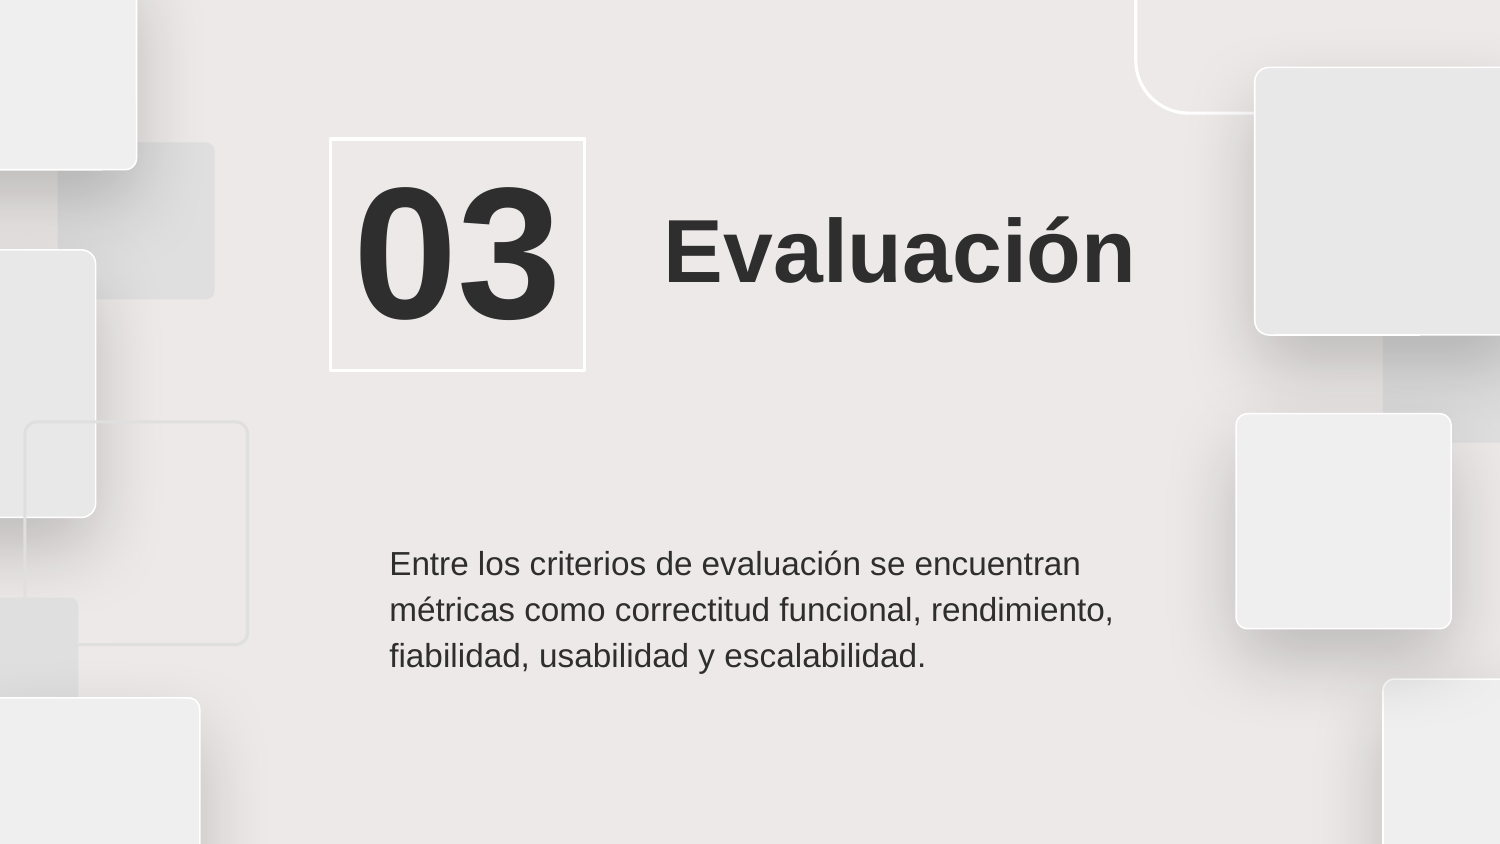

# 03
 Evaluación

Entre los criterios de evaluación se encuentran métricas como correctitud funcional, rendimiento, fiabilidad, usabilidad y escalabilidad.